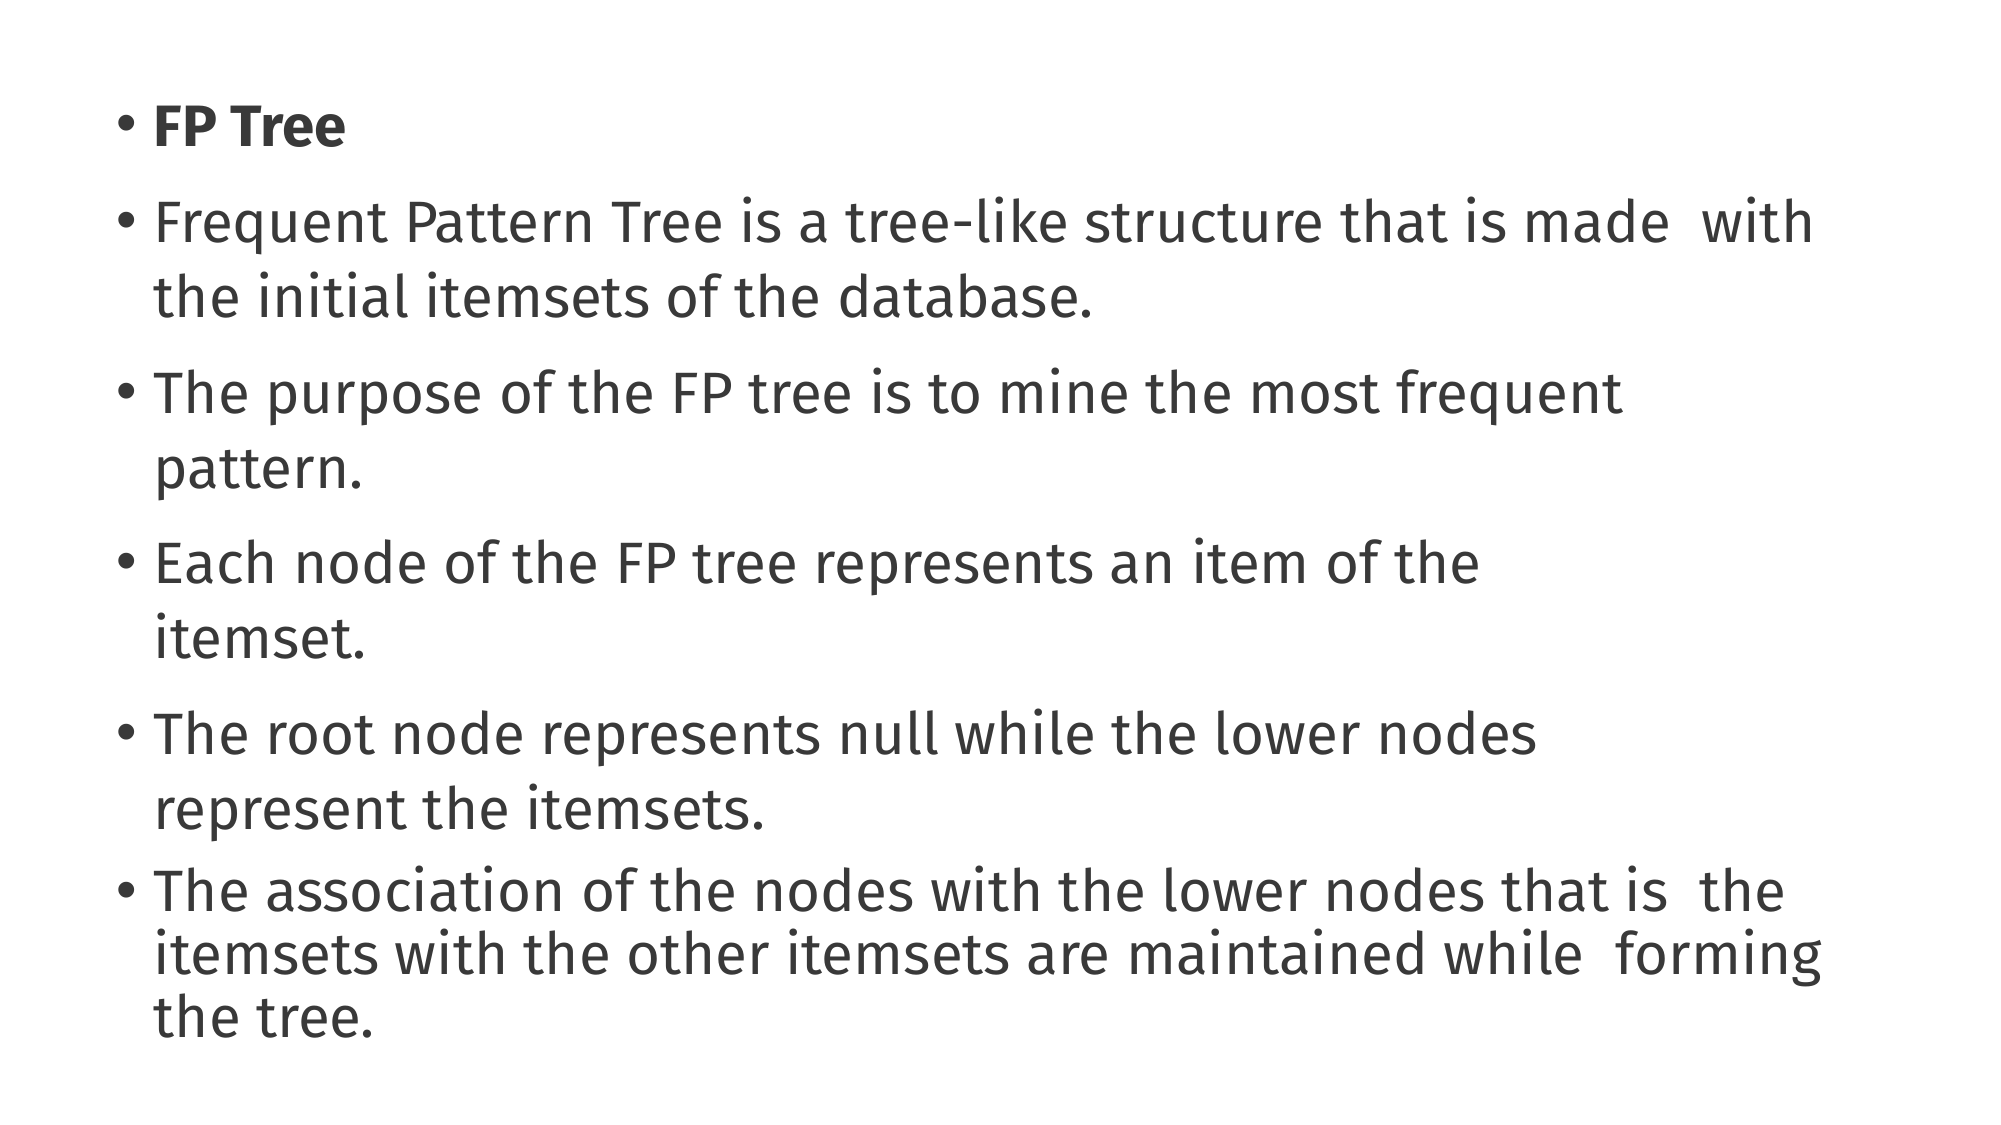

FP Tree
Frequent Pattern Tree is a tree-like structure that is made  with the initial itemsets of the database.
The purpose of the FP tree is to mine the most frequent  pattern.
Each node of the FP tree represents an item of the  itemset.
The root node represents null while the lower nodes  represent the itemsets.
The association of the nodes with the lower nodes that is  the itemsets with the other itemsets are maintained while  forming the tree.